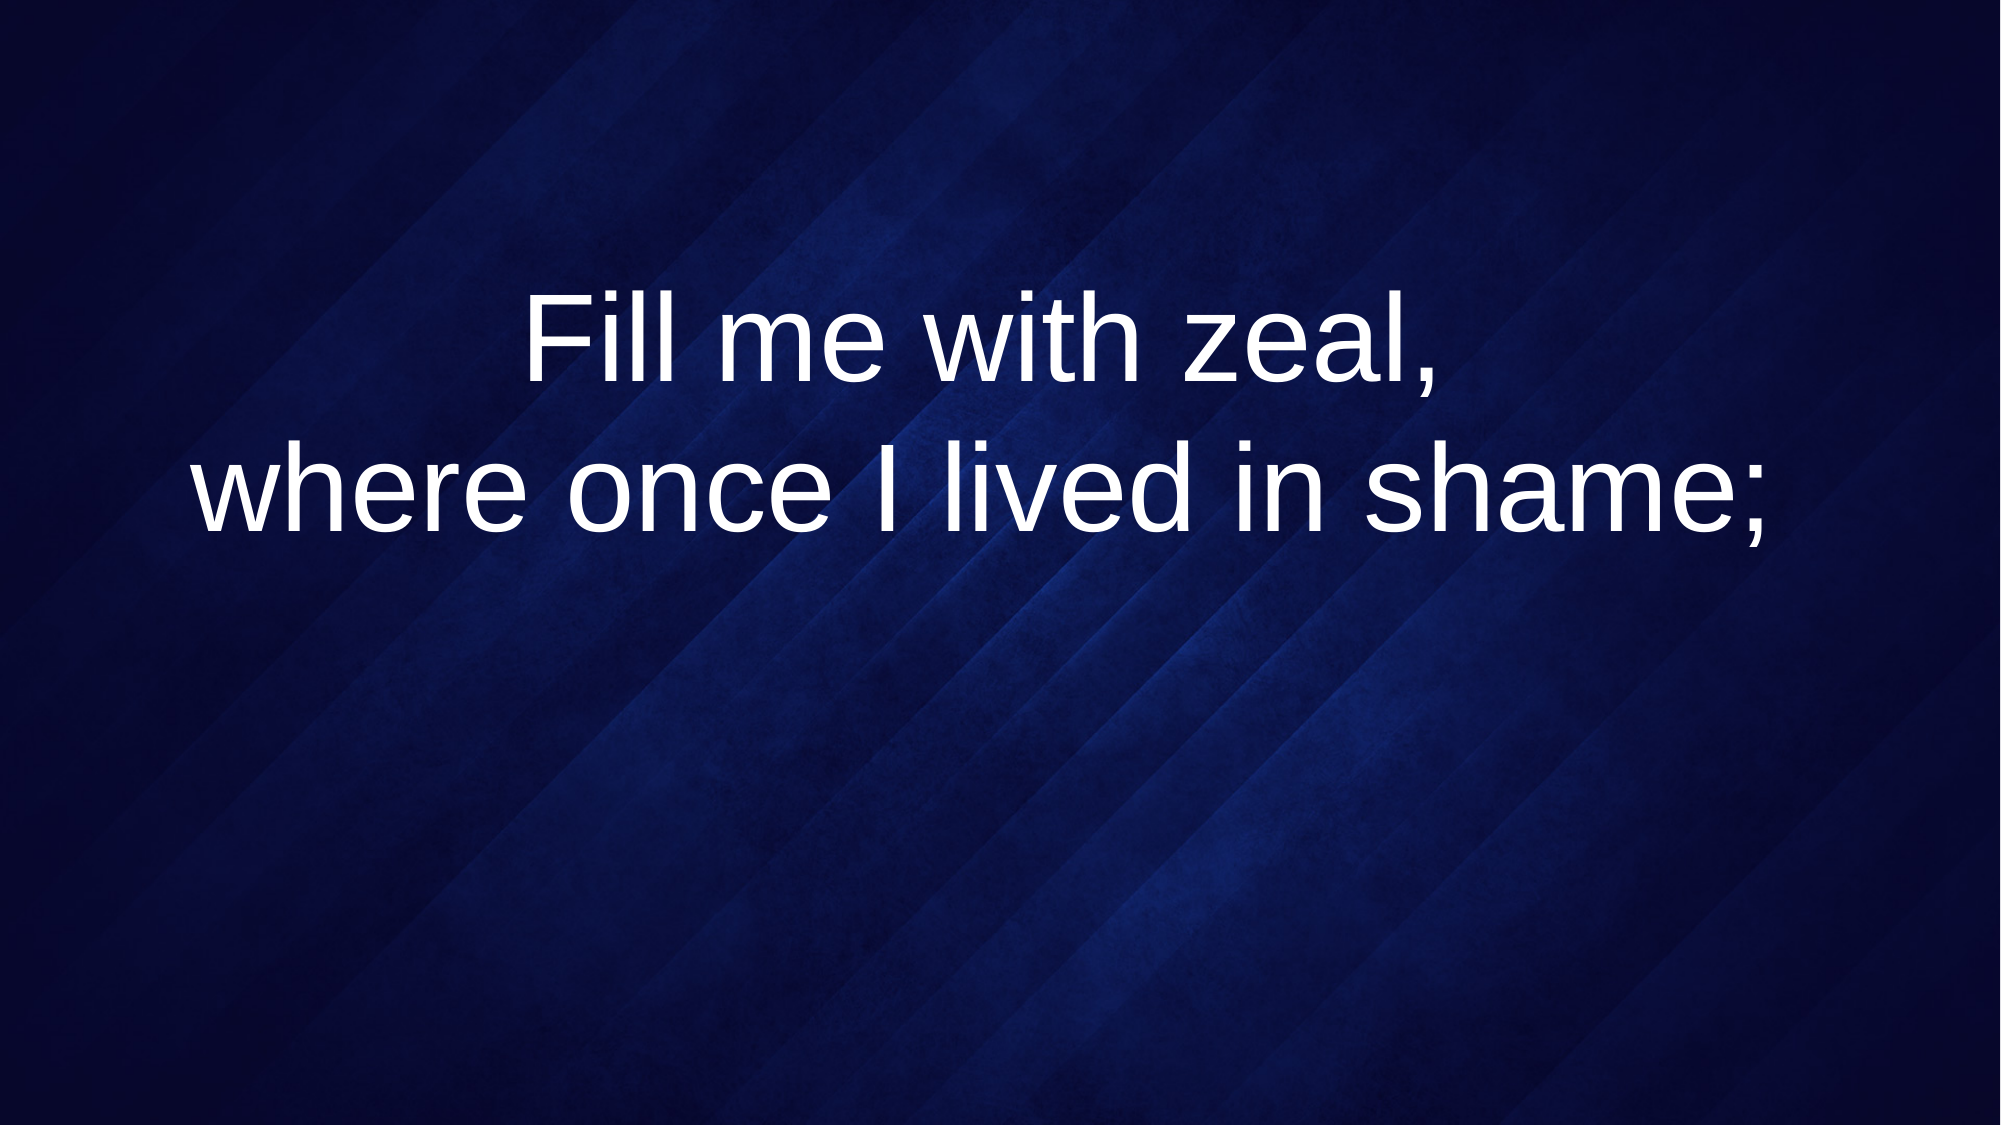

# Fill me with zeal, where once I lived in shame;